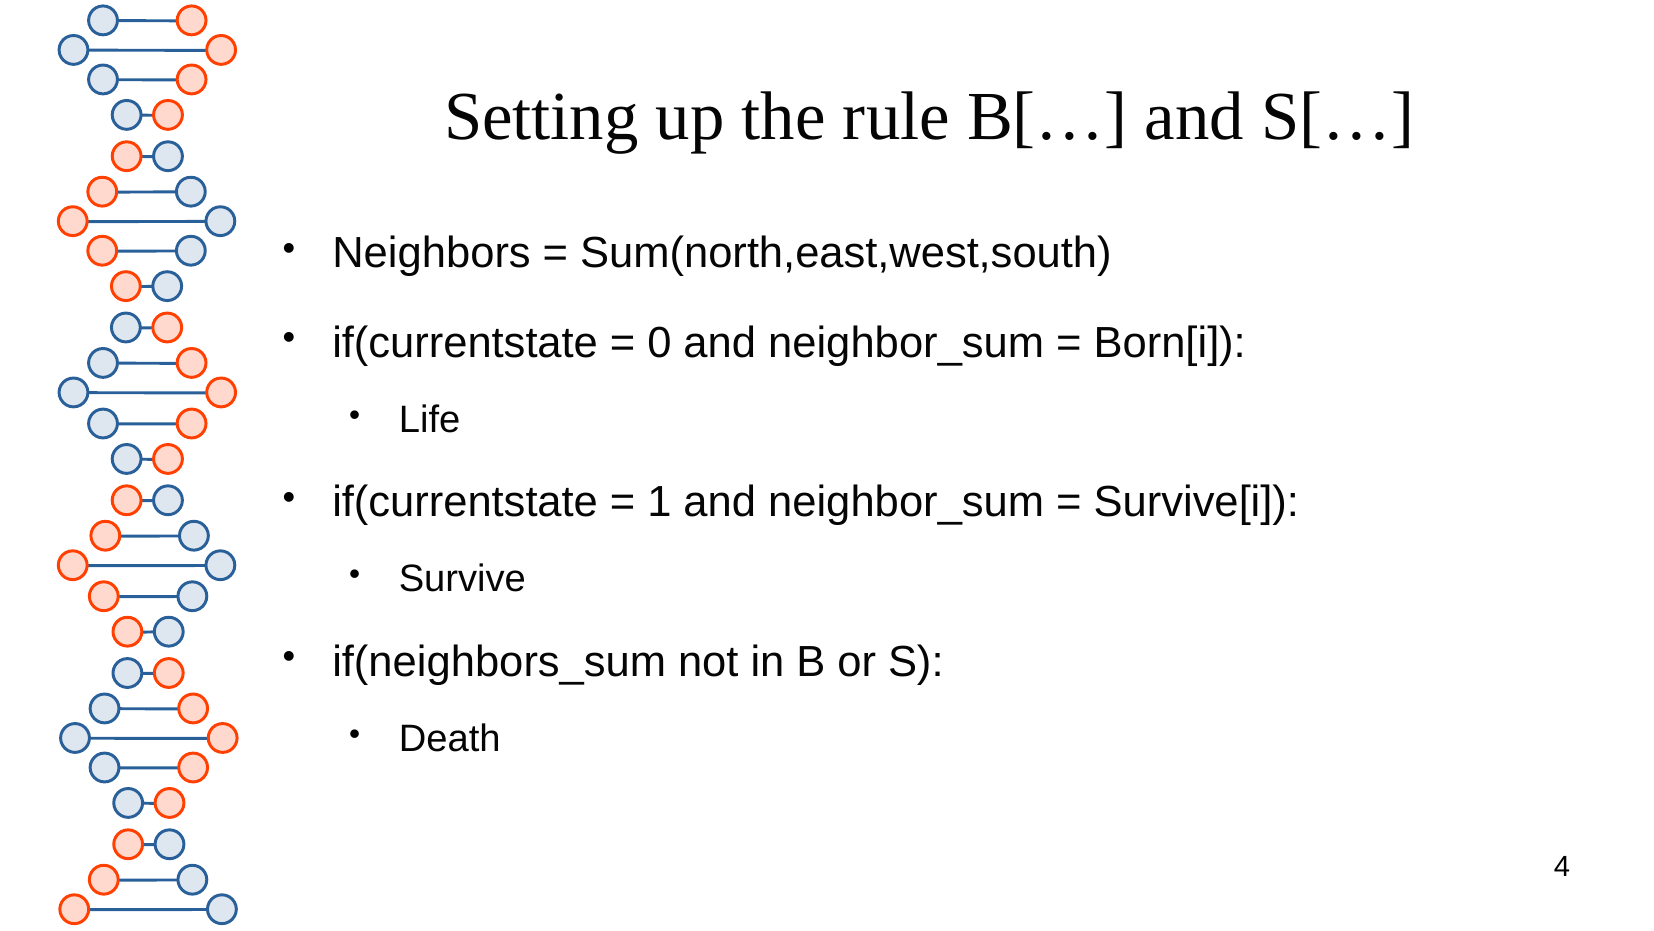

# Setting up the rule B[…] and S[…]
Neighbors = Sum(north,east,west,south)
if(currentstate = 0 and neighbor_sum = Born[i]):
Life
if(currentstate = 1 and neighbor_sum = Survive[i]):
Survive
if(neighbors_sum not in B or S):
Death
4